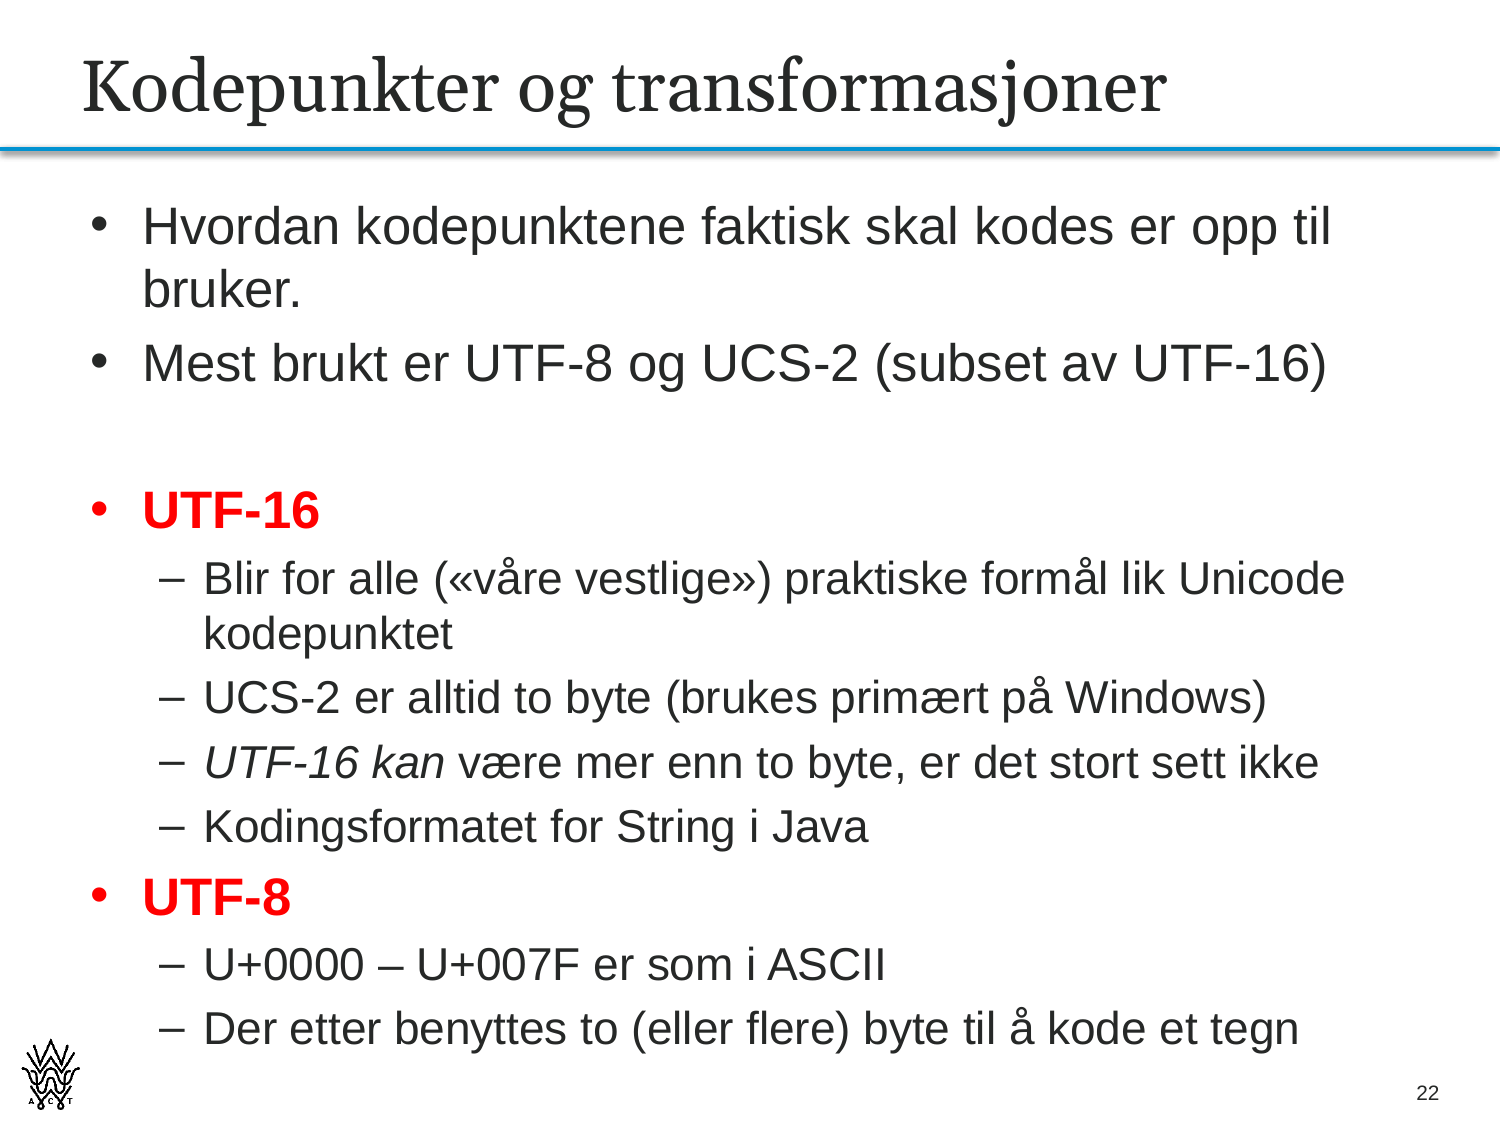

# Kodepunkter og transformasjoner
Hvordan kodepunktene faktisk skal kodes er opp til bruker.
Mest brukt er UTF-8 og UCS-2 (subset av UTF-16)

UTF-16
Blir for alle («våre vestlige») praktiske formål lik Unicode kodepunktet
UCS-2 er alltid to byte (brukes primært på Windows)
UTF-16 kan være mer enn to byte, er det stort sett ikke
Kodingsformatet for String i Java
UTF-8
U+0000 – U+007F er som i ASCII
Der etter benyttes to (eller flere) byte til å kode et tegn
22